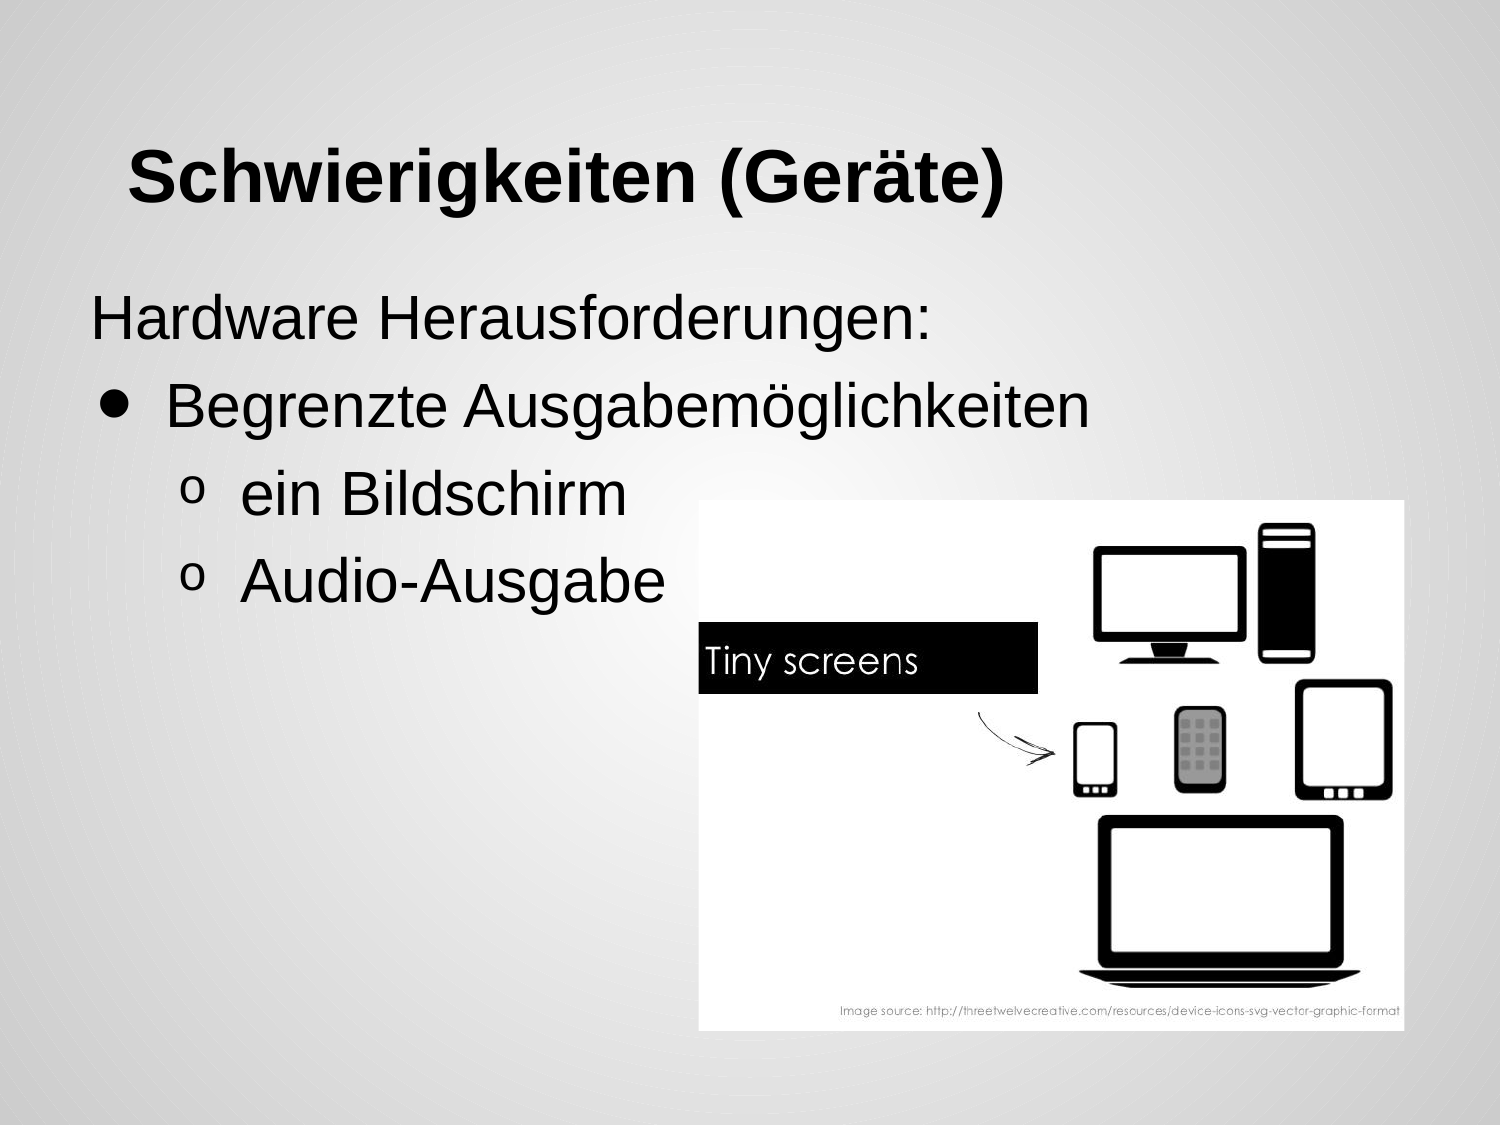

# Schwierigkeiten (Geräte)
Hardware Herausforderungen:
Begrenzte Ausgabemöglichkeiten
ein Bildschirm
Audio-Ausgabe